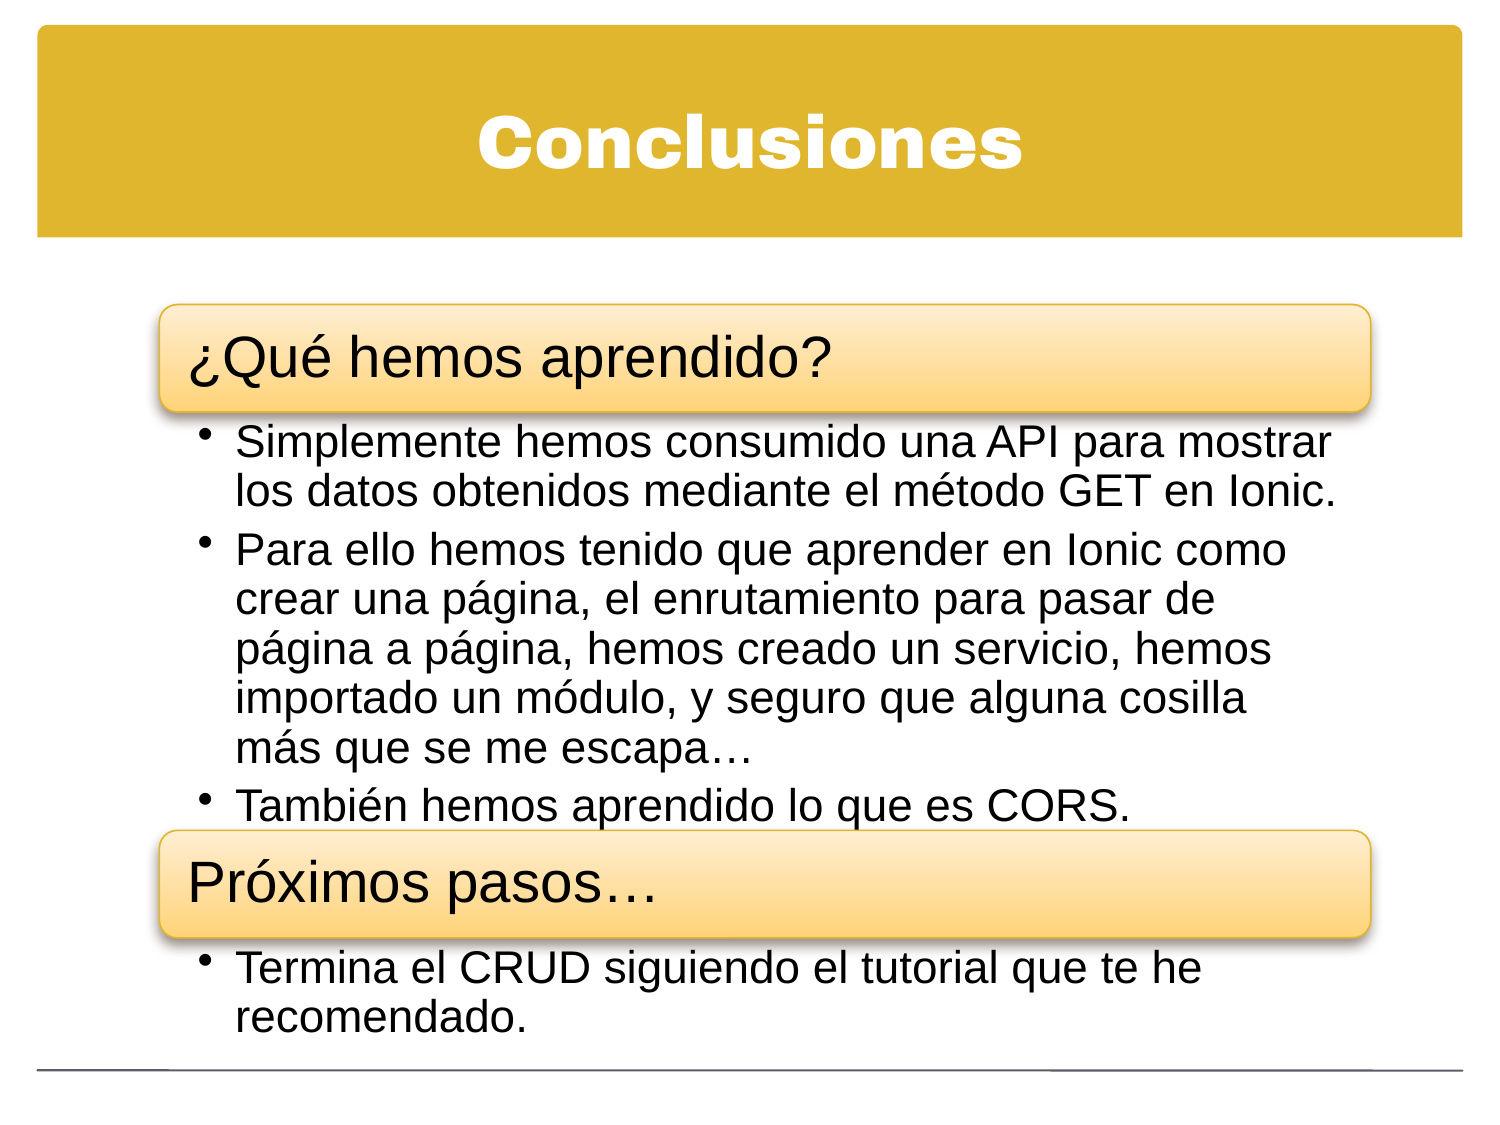

# Conclusiones
¿Qué hemos aprendido?
Simplemente hemos consumido una API para mostrar los datos obtenidos mediante el método GET en Ionic.
Para ello hemos tenido que aprender en Ionic como crear una página, el enrutamiento para pasar de página a página, hemos creado un servicio, hemos importado un módulo, y seguro que alguna cosilla más que se me escapa…
También hemos aprendido lo que es CORS.
Próximos pasos…
Termina el CRUD siguiendo el tutorial que te he recomendado.